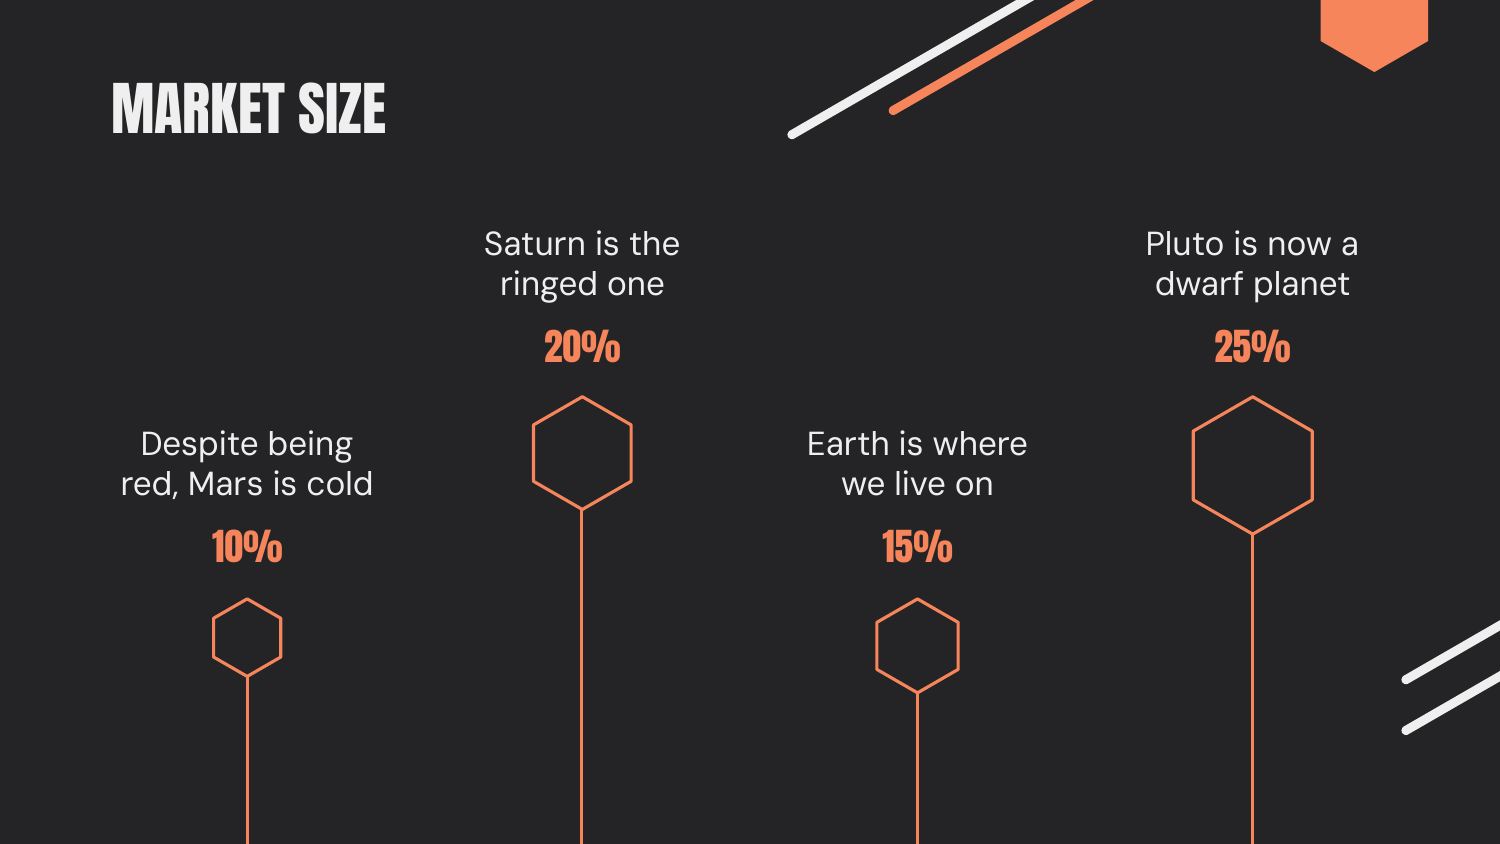

# MARKET SIZE
Saturn is the ringed one
Pluto is now a dwarf planet
20%
25%
Despite being red, Mars is cold
Earth is where we live on

10%
15%